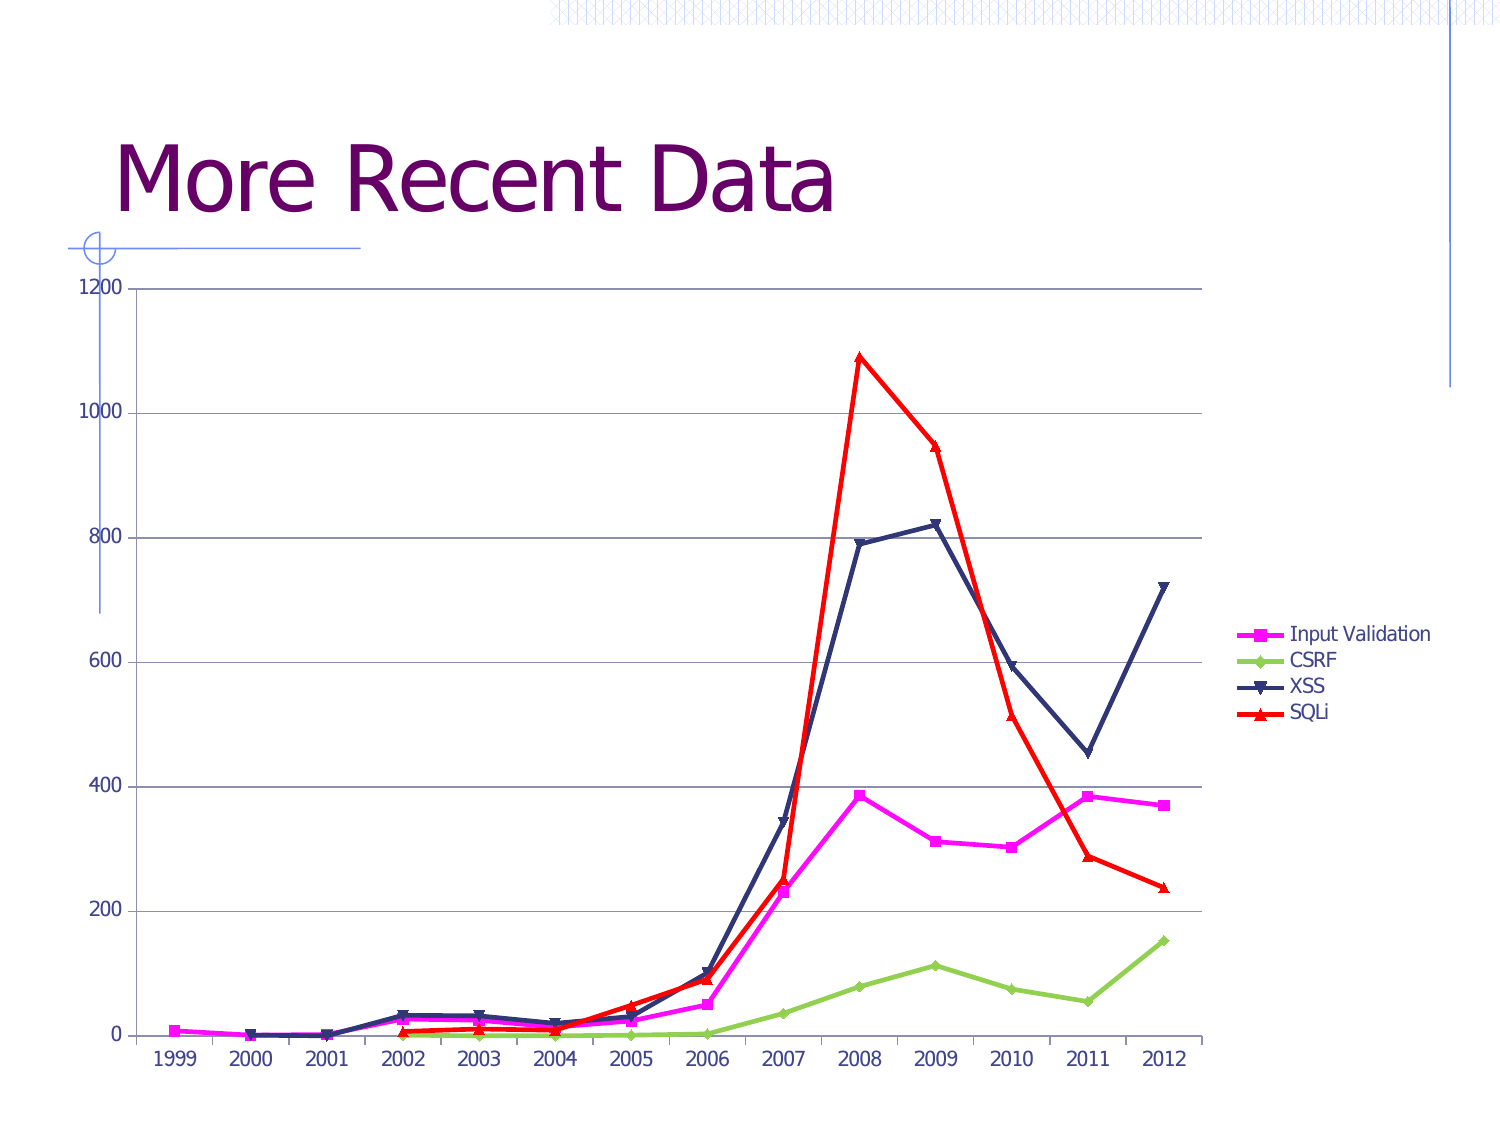

# More Recent Data

### Chart

| Category | Input Validation | CSRF | XSS | SQLi |
|---|---|---|---|---|
| 1999 | 8.0 | None | None | None |
| 2000 | 1.0 | None | 1.0 | None |
| 2001 | 2.0 | None | 0.0 | None |
| 2002 | 27.0 | 1.0 | 33.0 | 7.0 |
| 2003 | 25.0 | 0.0 | 32.0 | 11.0 |
| 2004 | 14.0 | 0.0 | 20.0 | 9.0 |
| 2005 | 24.0 | 1.0 | 31.0 | 49.0 |
| 2006 | 50.0 | 3.0 | 101.0 | 91.0 |
| 2007 | 231.0 | 36.0 | 343.0 | 252.0 |
| 2008 | 386.0 | 79.0 | 790.0 | 1092.0 |
| 2009 | 312.0 | 113.0 | 821.0 | 948.0 |
| 2010 | 303.0 | 75.0 | 594.0 | 515.0 |
| 2011 | 385.0 | 55.0 | 454.0 | 289.0 |
| 2012 | 370.0 | 153.0 | 720.0 | 238.0 |